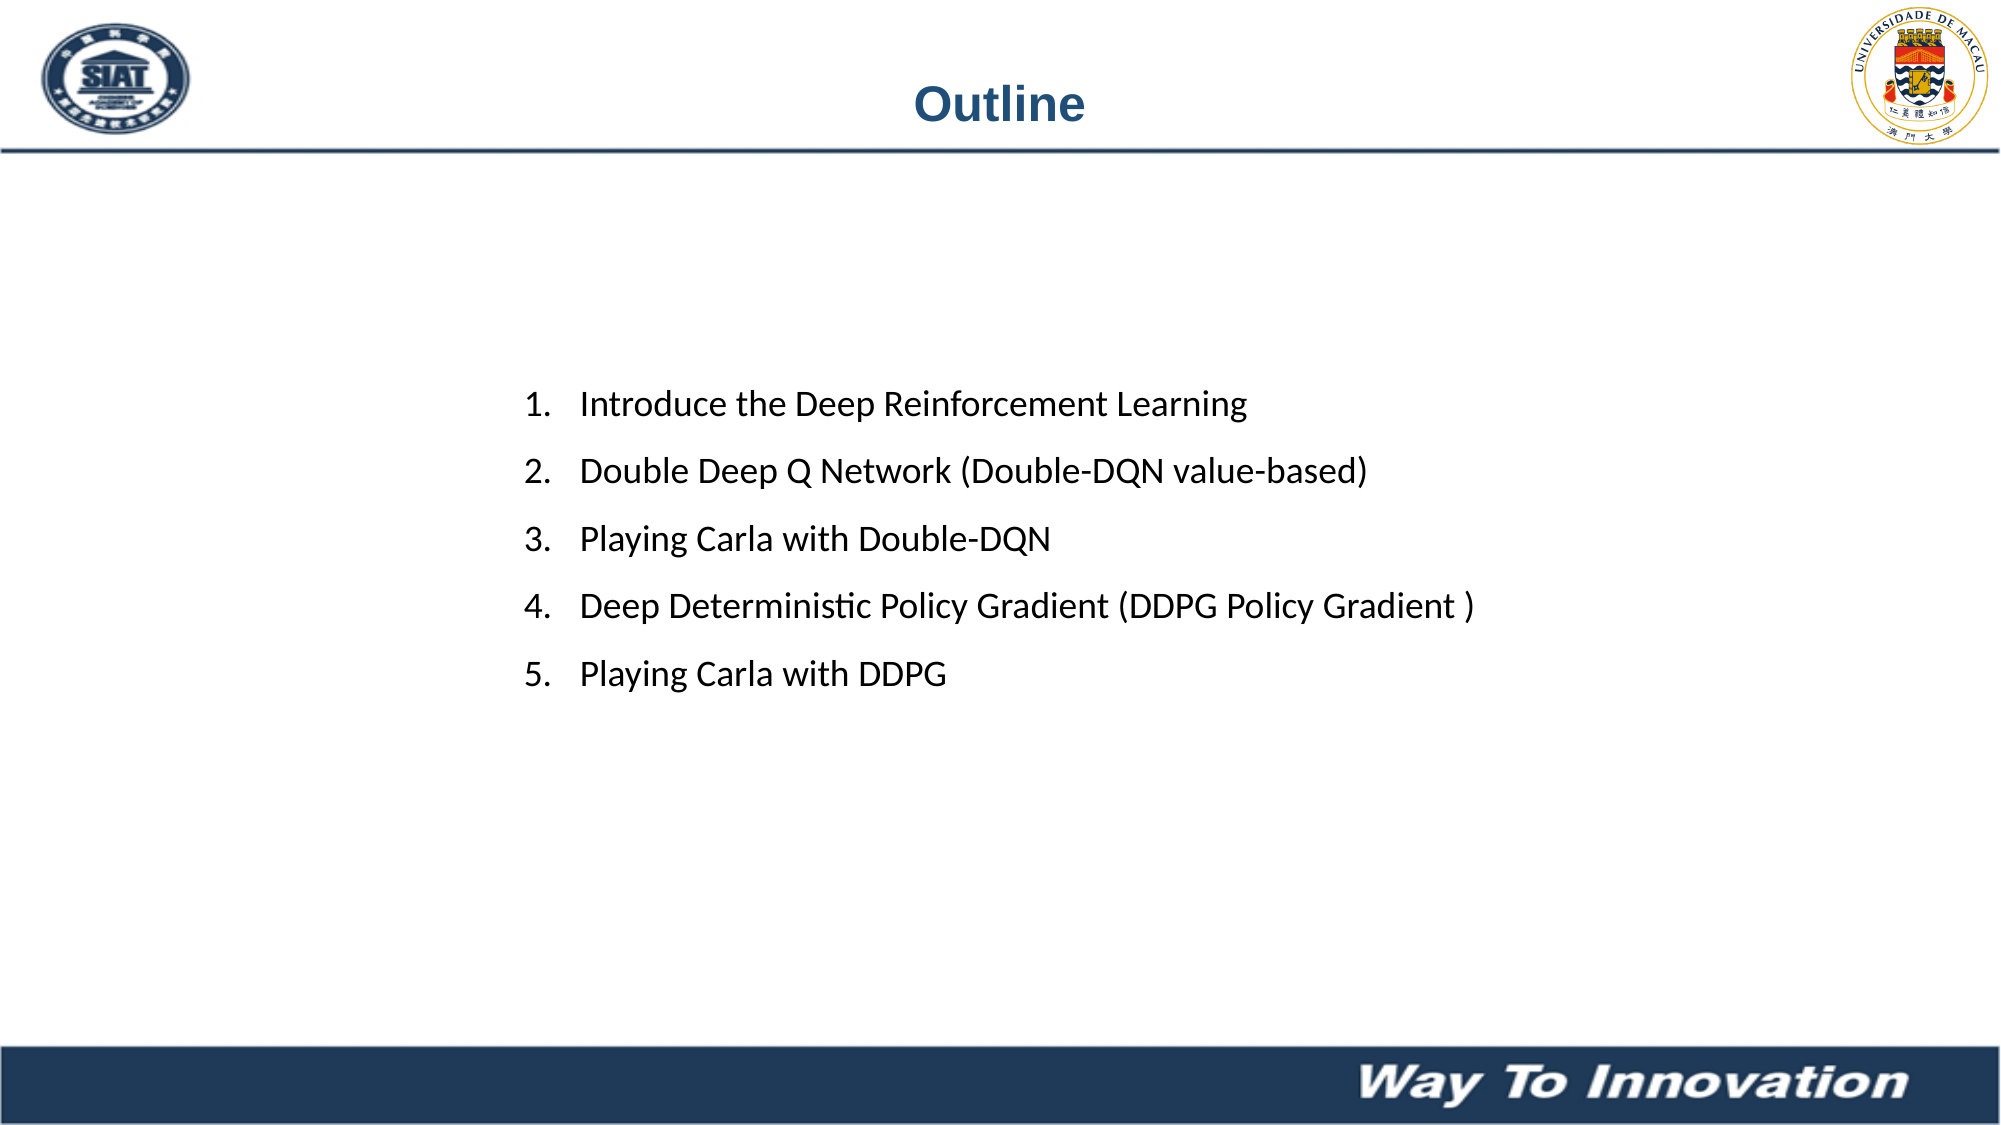

Outline
Introduce the Deep Reinforcement Learning
Double Deep Q Network (Double-DQN value-based)
Playing Carla with Double-DQN
Deep Deterministic Policy Gradient (DDPG Policy Gradient )
Playing Carla with DDPG